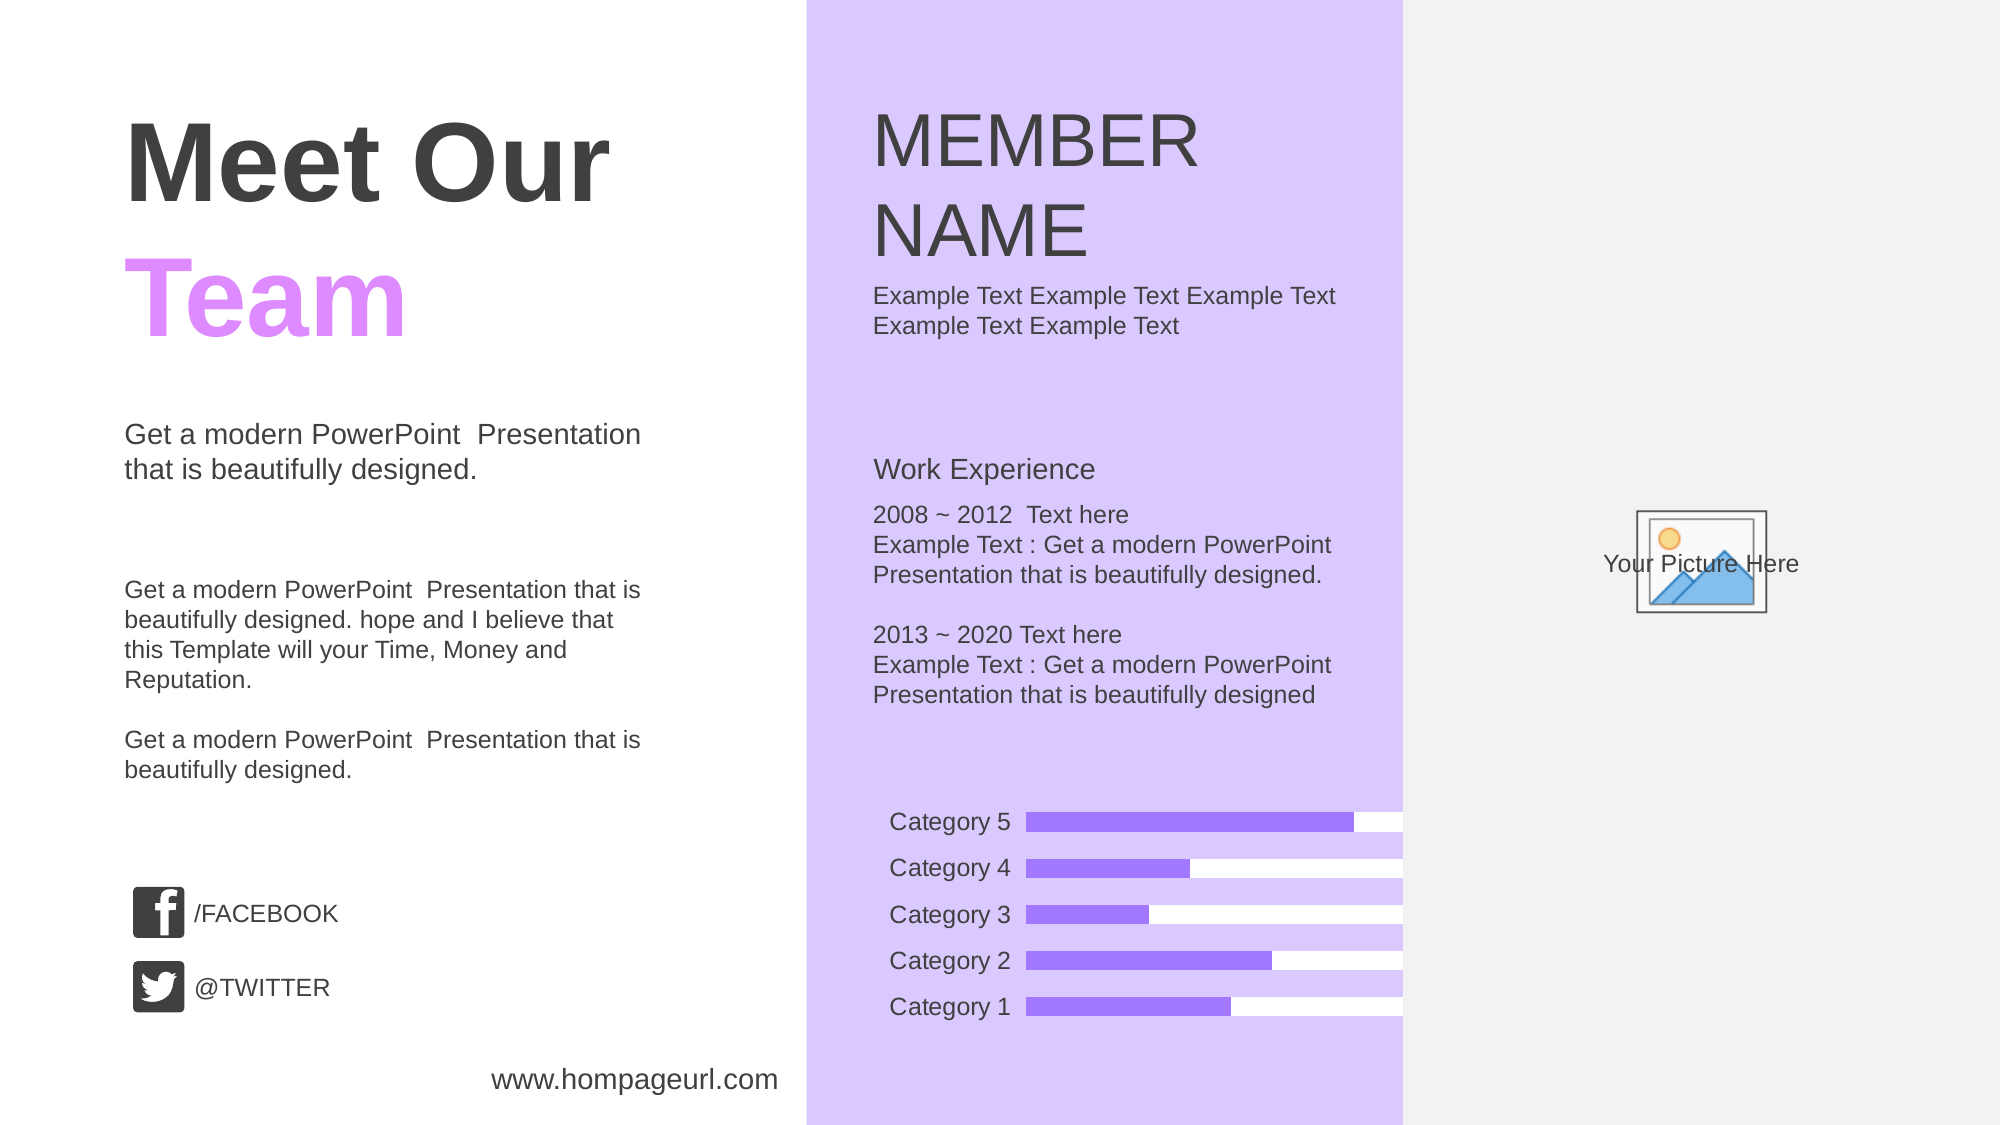

Meet Our Team
MEMBER
NAME
Example Text Example Text Example Text Example Text Example Text
Get a modern PowerPoint  Presentation that is beautifully designed.
Work Experience
2008 ~ 2012  Text here
Example Text : Get a modern PowerPoint  Presentation that is beautifully designed.

2013 ~ 2020 Text here
Example Text : Get a modern PowerPoint  Presentation that is beautifully designed
Get a modern PowerPoint  Presentation that is beautifully designed. hope and I believe that this Template will your Time, Money and Reputation.

Get a modern PowerPoint  Presentation that is beautifully designed.

### Chart

| Category | Series 1 | Series 2 |
|---|---|---|
| Category 1 | 50.0 | 50.0 |
| Category 2 | 60.0 | 40.0 |
| Category 3 | 30.0 | 70.0 |
| Category 4 | 40.0 | 60.0 |
| Category 5 | 80.0 | 20.0 |
/FACEBOOK

@TWITTER
www.hompageurl.com